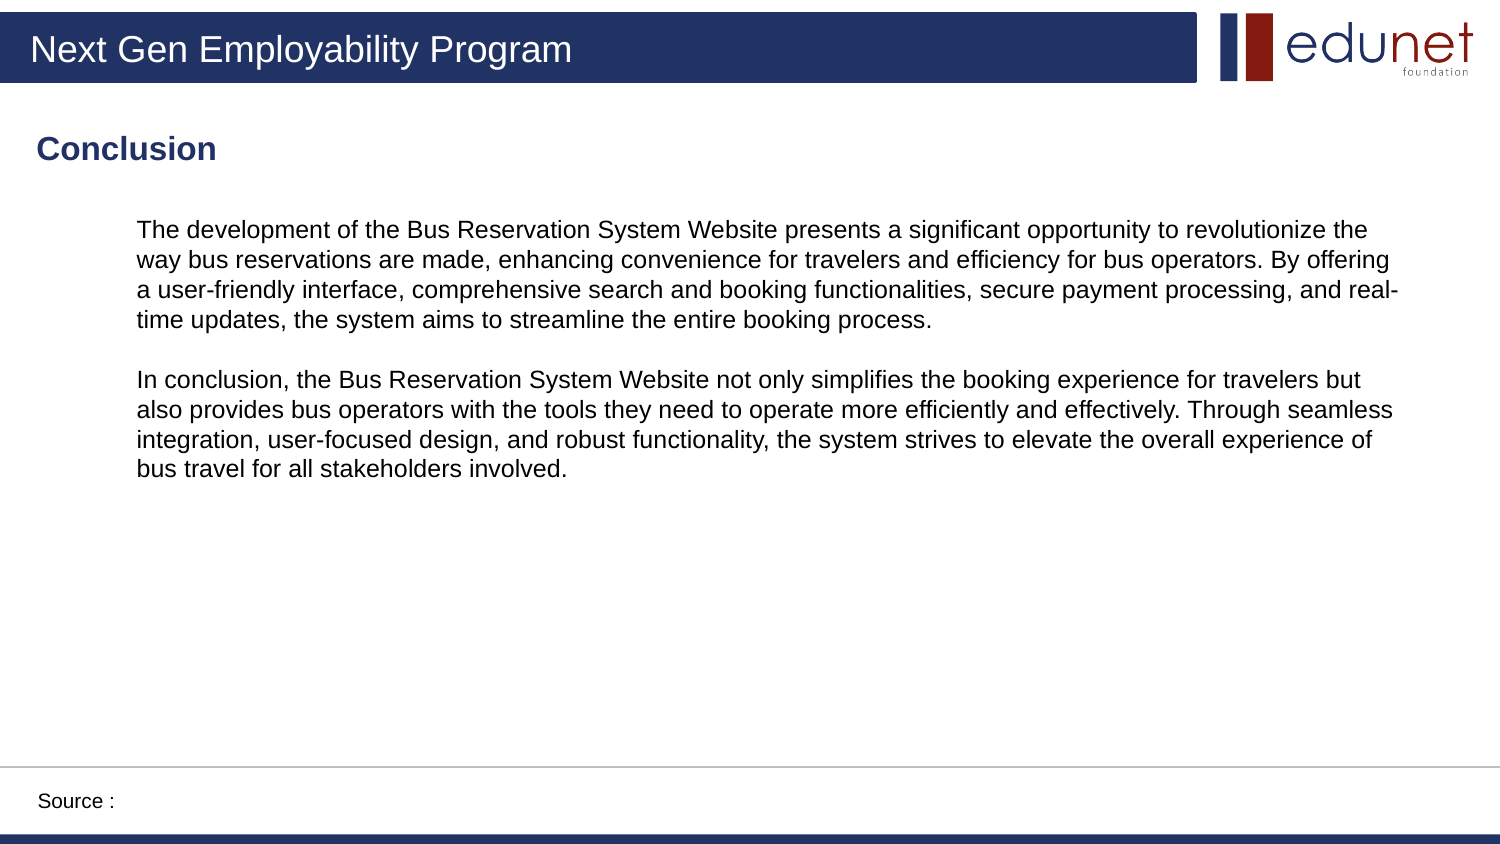

Conclusion
The development of the Bus Reservation System Website presents a significant opportunity to revolutionize the way bus reservations are made, enhancing convenience for travelers and efficiency for bus operators. By offering a user-friendly interface, comprehensive search and booking functionalities, secure payment processing, and real-time updates, the system aims to streamline the entire booking process.

In conclusion, the Bus Reservation System Website not only simplifies the booking experience for travelers but also provides bus operators with the tools they need to operate more efficiently and effectively. Through seamless integration, user-focused design, and robust functionality, the system strives to elevate the overall experience of bus travel for all stakeholders involved.
Source :